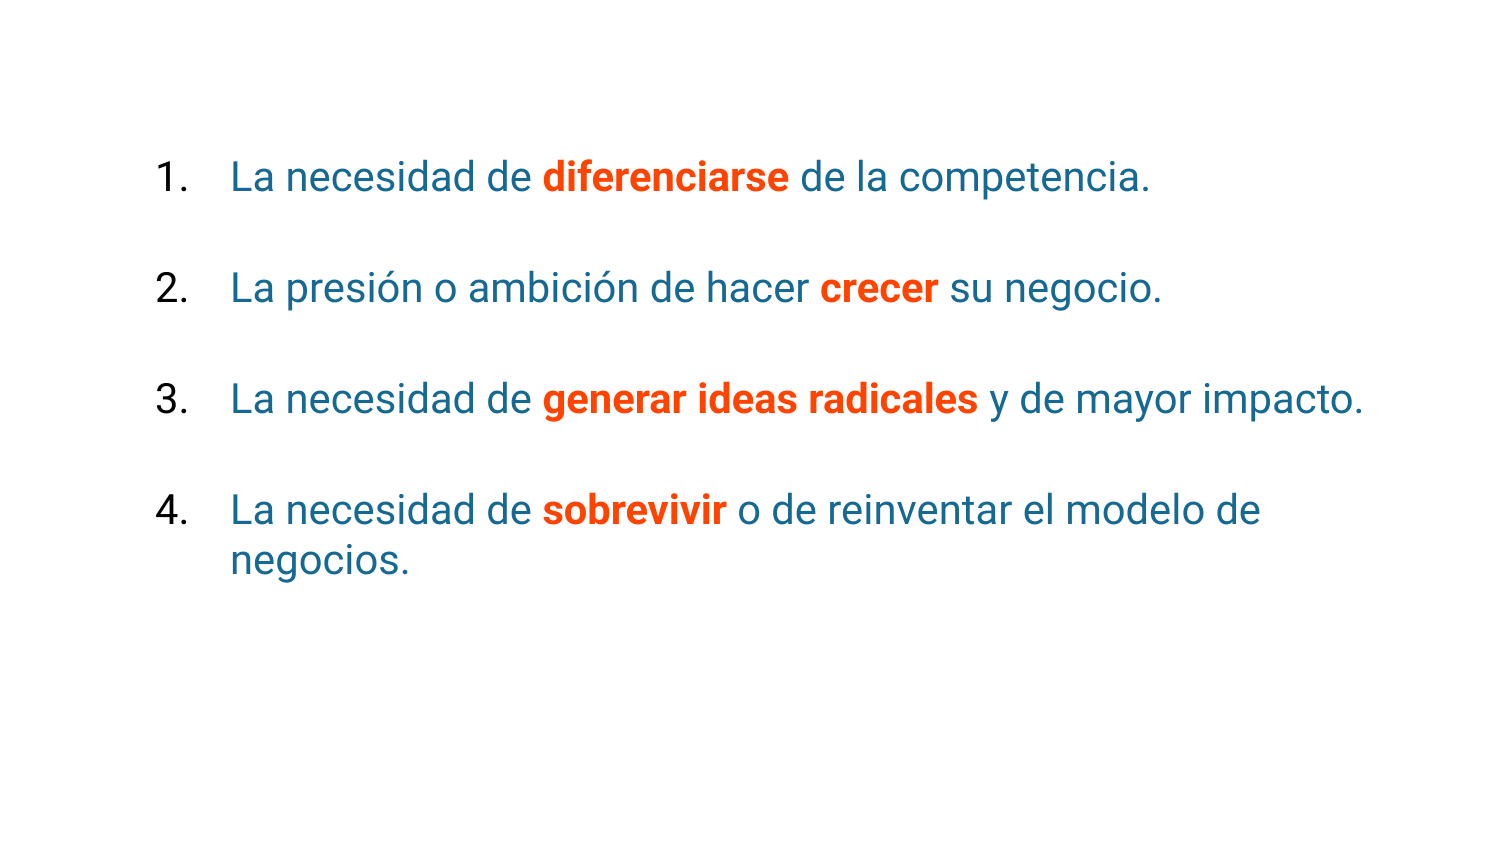

La necesidad de diferenciarse de la competencia.

La presión o ambición de hacer crecer su negocio.

La necesidad de generar ideas radicales y de mayor impacto.

La necesidad de sobrevivir o de reinventar el modelo de negocios.